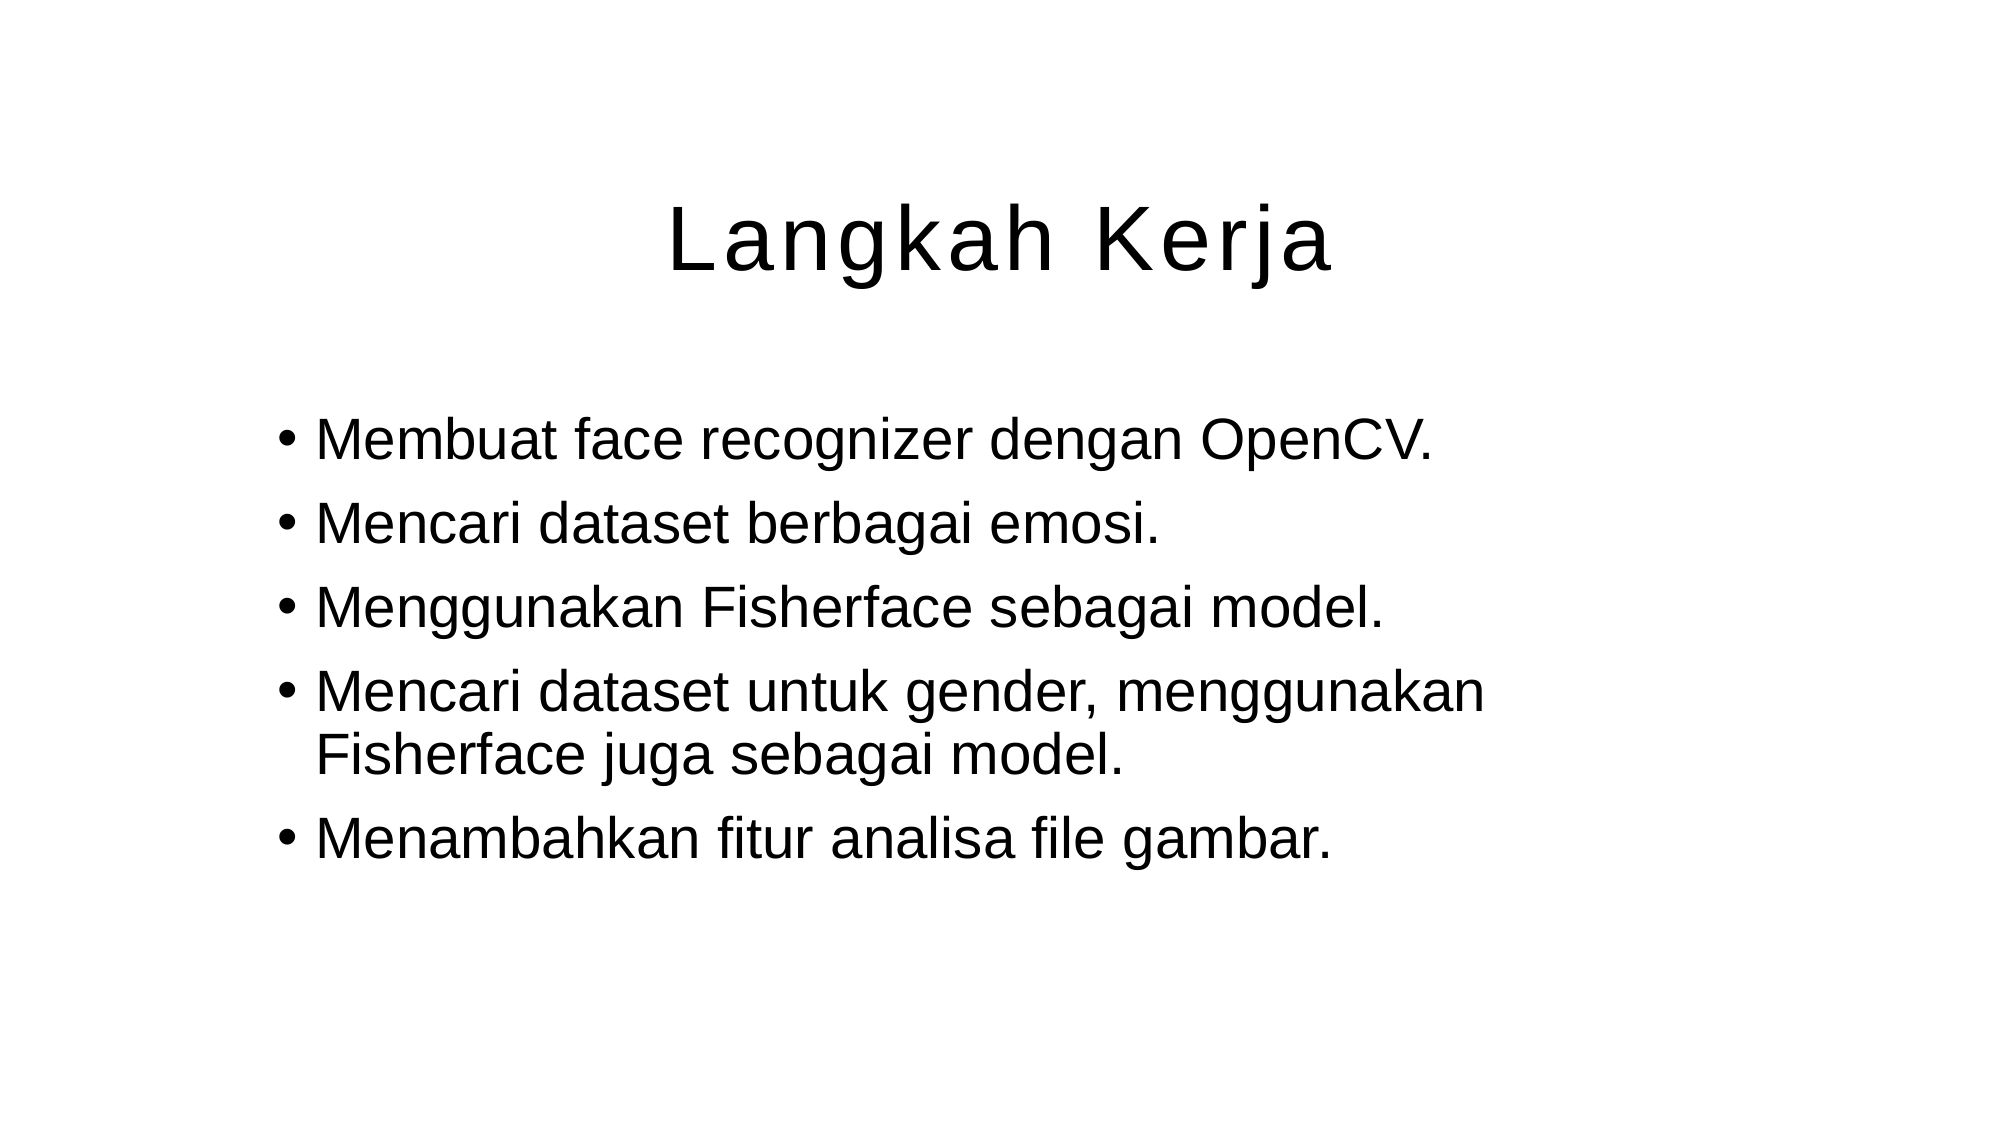

# Langkah Kerja
Membuat face recognizer dengan OpenCV.
Mencari dataset berbagai emosi.
Menggunakan Fisherface sebagai model.
Mencari dataset untuk gender, menggunakan Fisherface juga sebagai model.
Menambahkan fitur analisa file gambar.